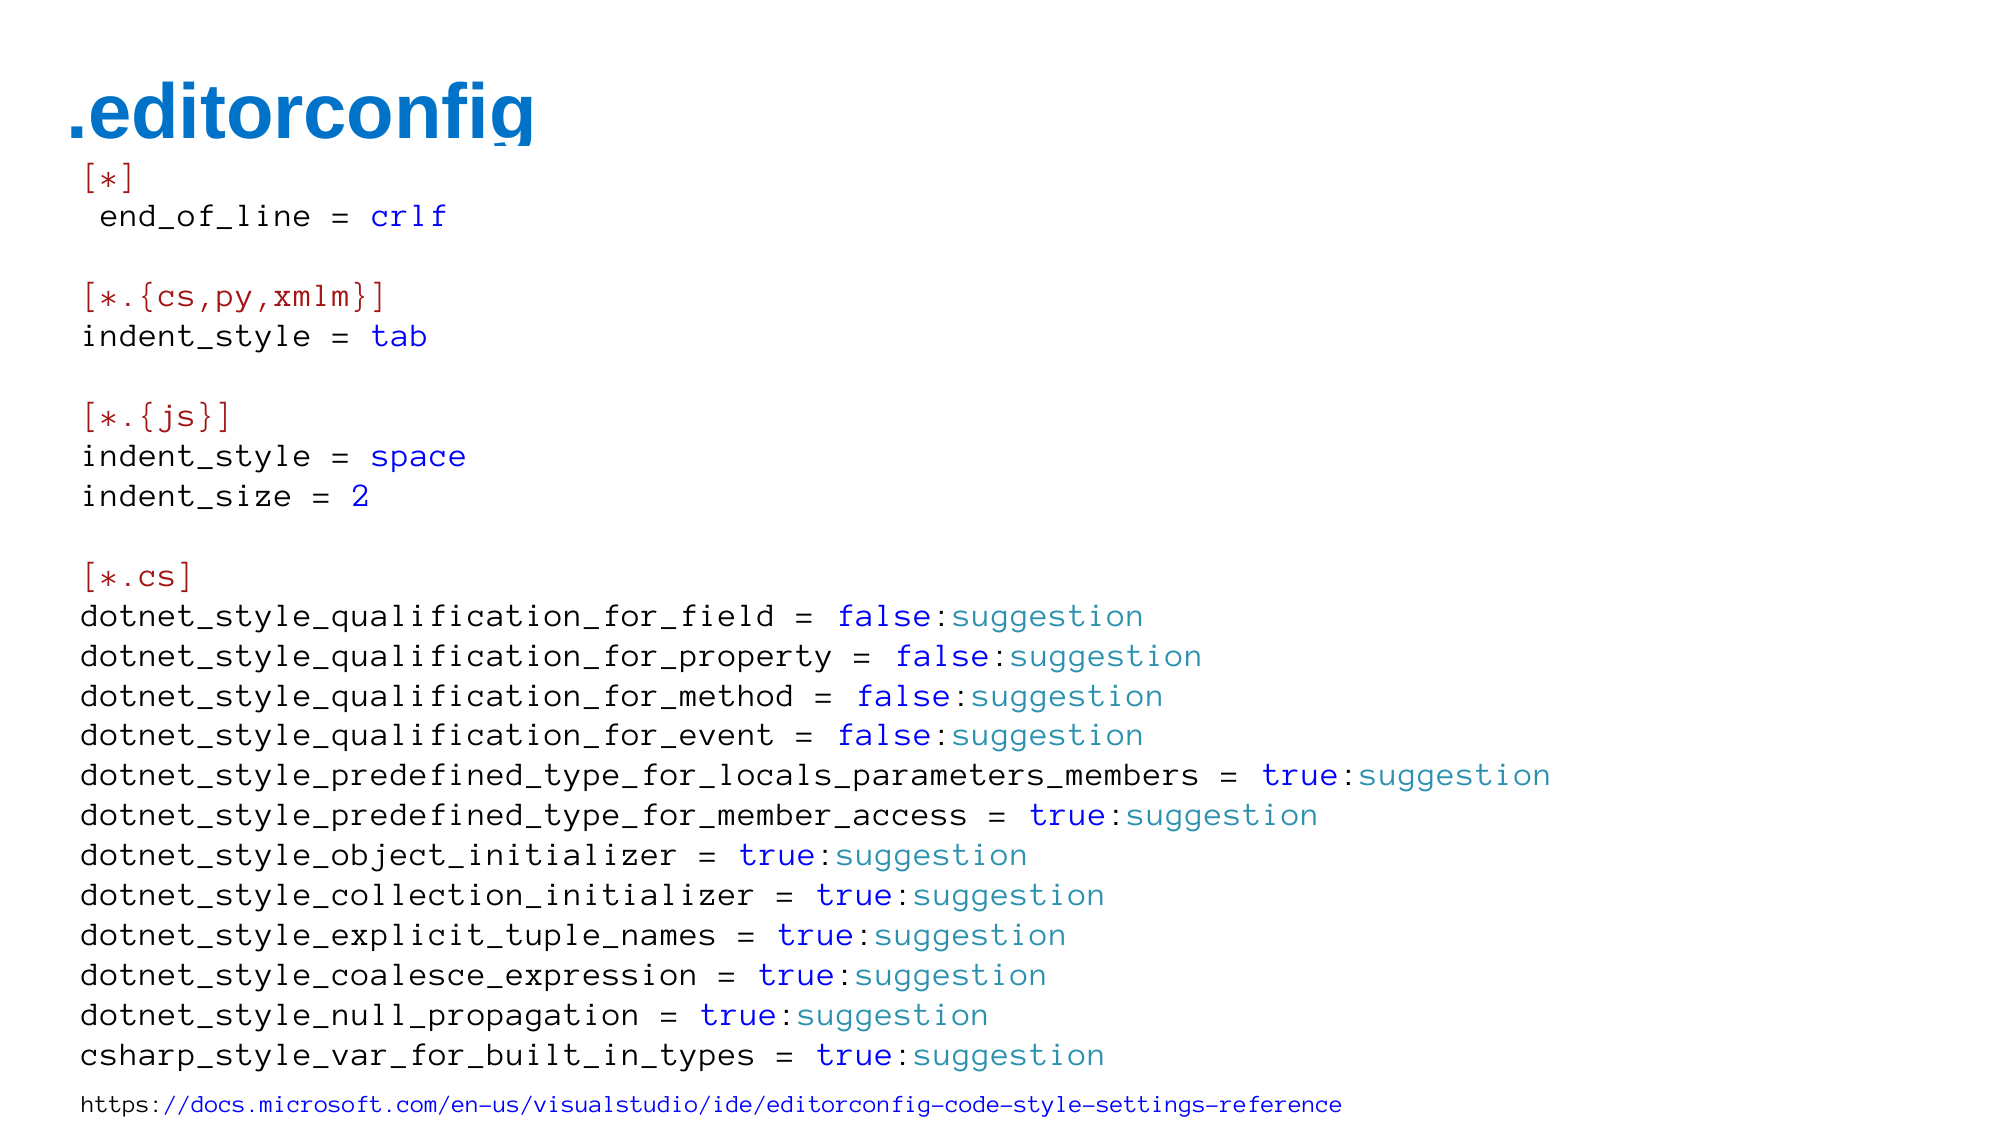

.editorconfig
[*]
 end_of_line = crlf

[*.{cs,py,xmlm}]
indent_style = tab

[*.{js}]
indent_style = space
indent_size = 2

[*.cs]
dotnet_style_qualification_for_field = false:suggestion
dotnet_style_qualification_for_property = false:suggestion
dotnet_style_qualification_for_method = false:suggestion
dotnet_style_qualification_for_event = false:suggestion
dotnet_style_predefined_type_for_locals_parameters_members = true:suggestion
dotnet_style_predefined_type_for_member_access = true:suggestion
dotnet_style_object_initializer = true:suggestion
dotnet_style_collection_initializer = true:suggestion
dotnet_style_explicit_tuple_names = true:suggestion
dotnet_style_coalesce_expression = true:suggestion
dotnet_style_null_propagation = true:suggestion
csharp_style_var_for_built_in_types = true:suggestion

https://docs.microsoft.com/en-us/visualstudio/ide/editorconfig-code-style-settings-reference